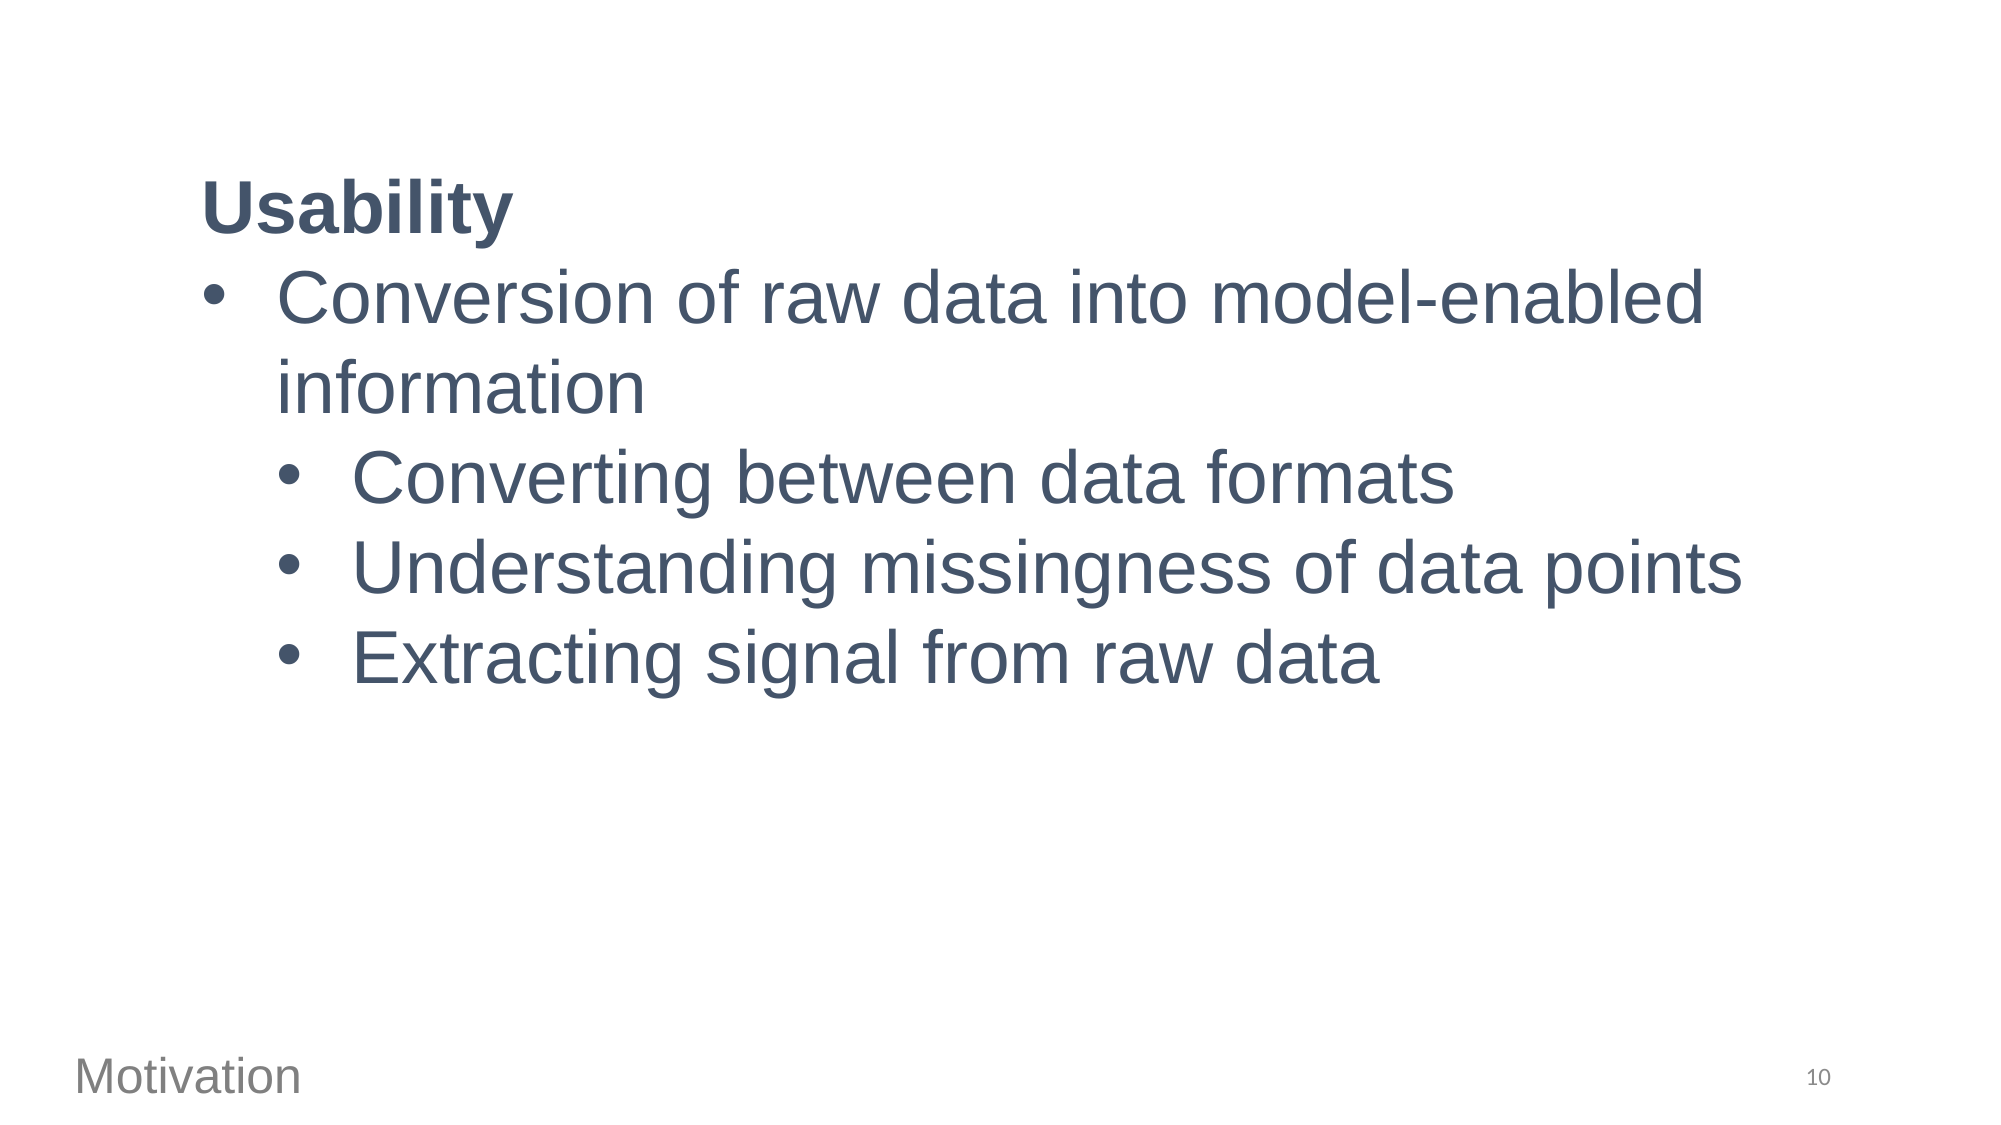

Usability
Conversion of raw data into model-enabled information
Converting between data formats
Understanding missingness of data points
Extracting signal from raw data

Motivation
10